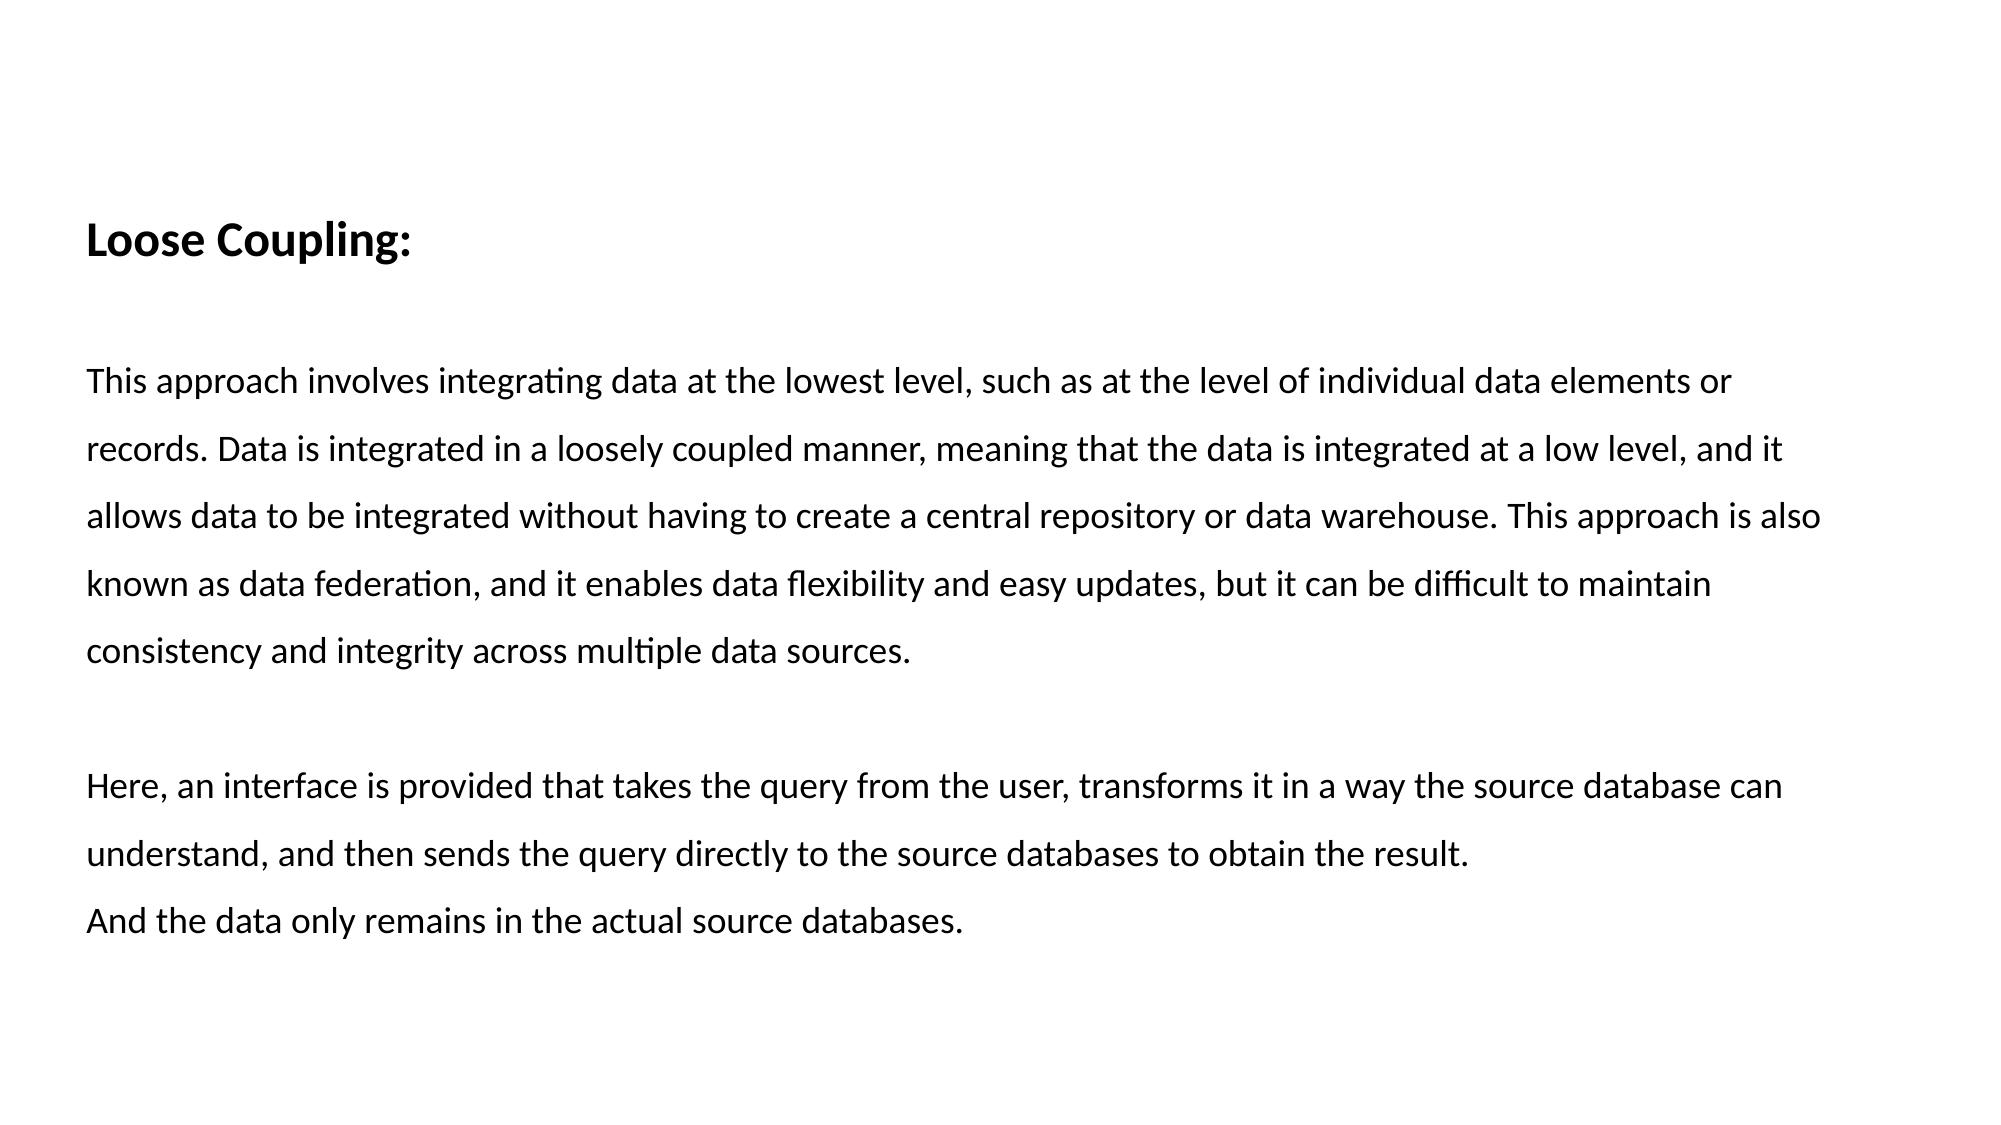

Loose Coupling:

This approach involves integrating data at the lowest level, such as at the level of individual data elements or records. Data is integrated in a loosely coupled manner, meaning that the data is integrated at a low level, and it allows data to be integrated without having to create a central repository or data warehouse. This approach is also known as data federation, and it enables data flexibility and easy updates, but it can be difficult to maintain consistency and integrity across multiple data sources.

Here, an interface is provided that takes the query from the user, transforms it in a way the source database can understand, and then sends the query directly to the source databases to obtain the result.
And the data only remains in the actual source databases.